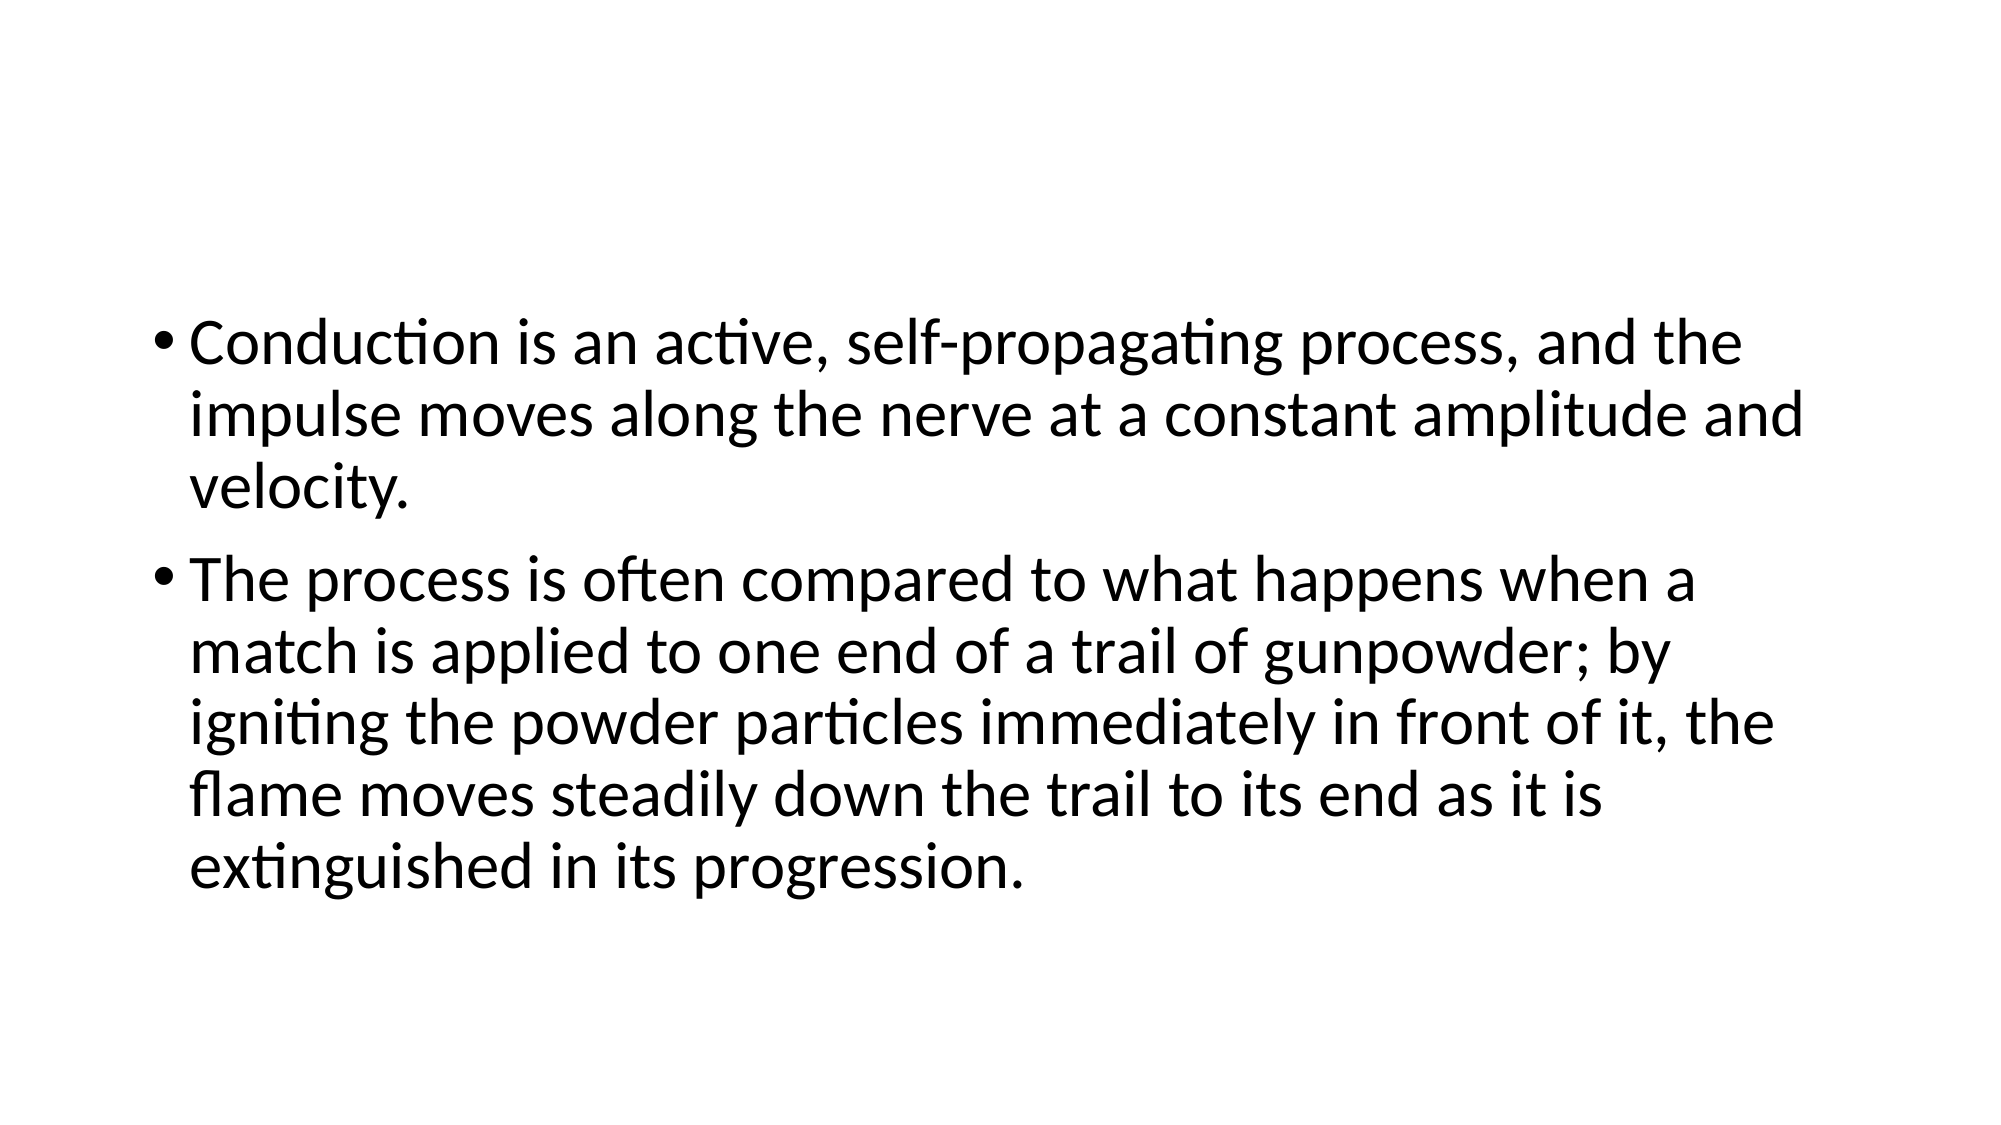

#
Conduction is an active, self-propagating process, and the impulse moves along the nerve at a constant amplitude and velocity.
The process is often compared to what happens when a match is applied to one end of a trail of gunpowder; by igniting the powder particles immediately in front of it, the flame moves steadily down the trail to its end as it is extinguished in its progression.